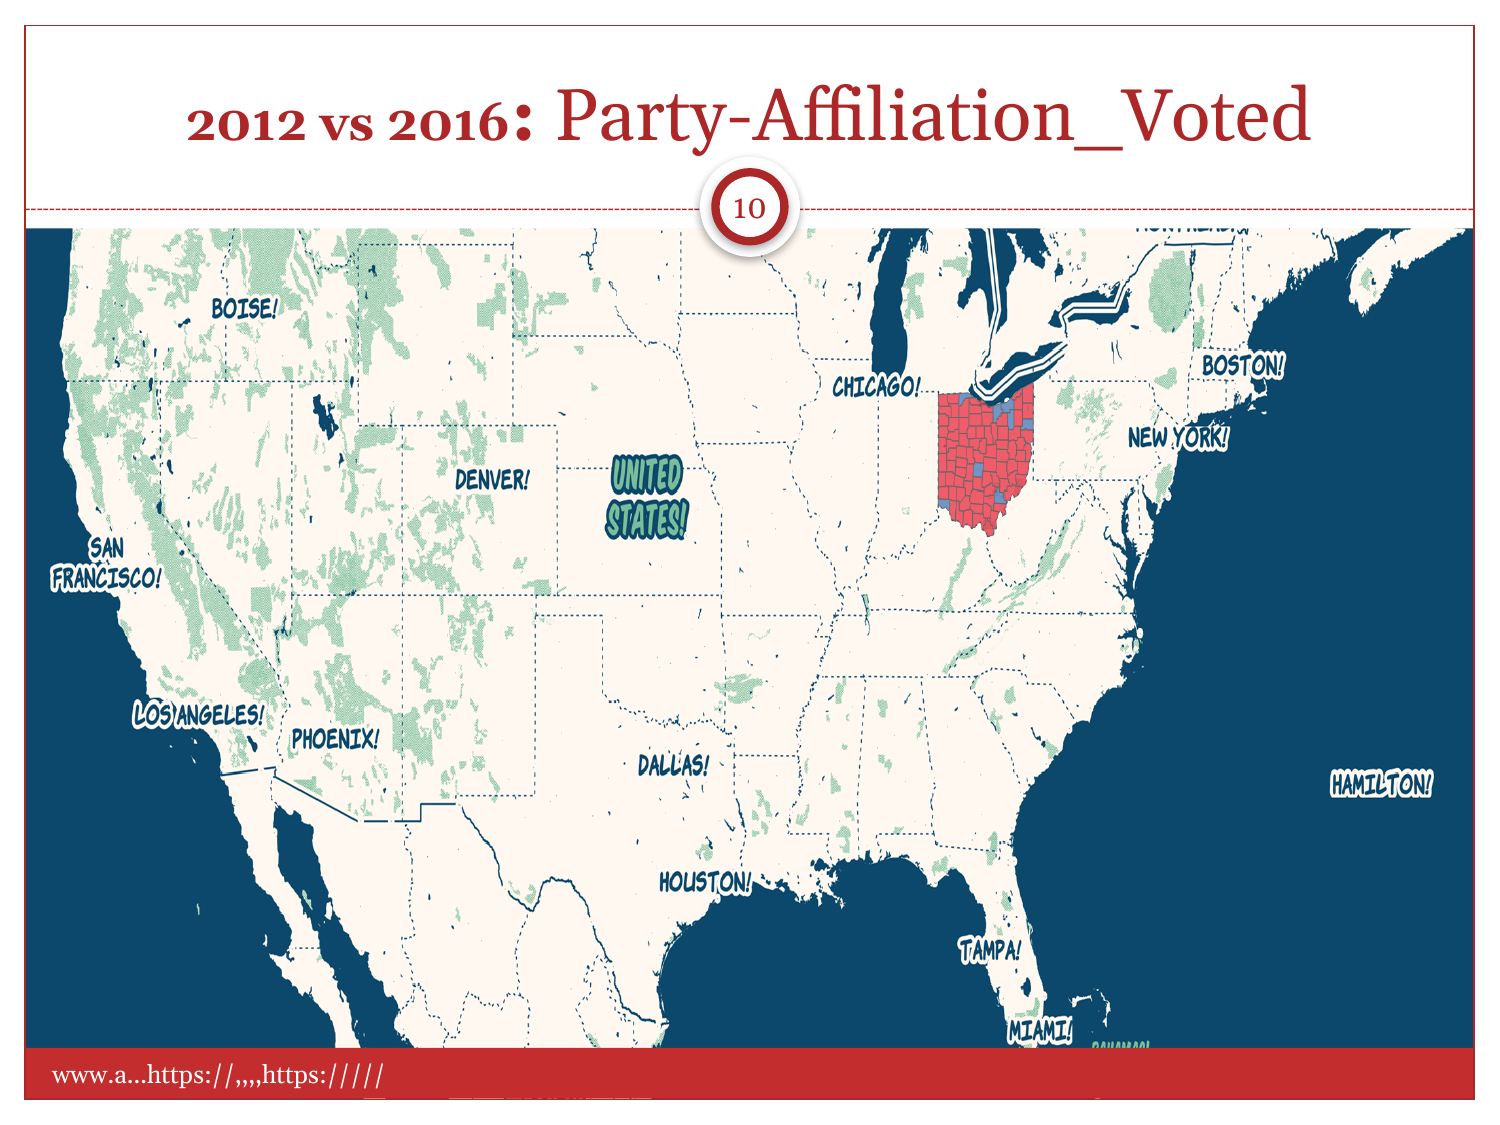

# 2012 vs 2016: Party-Affiliation_Voted
10
www.a...https://,,,,https://///